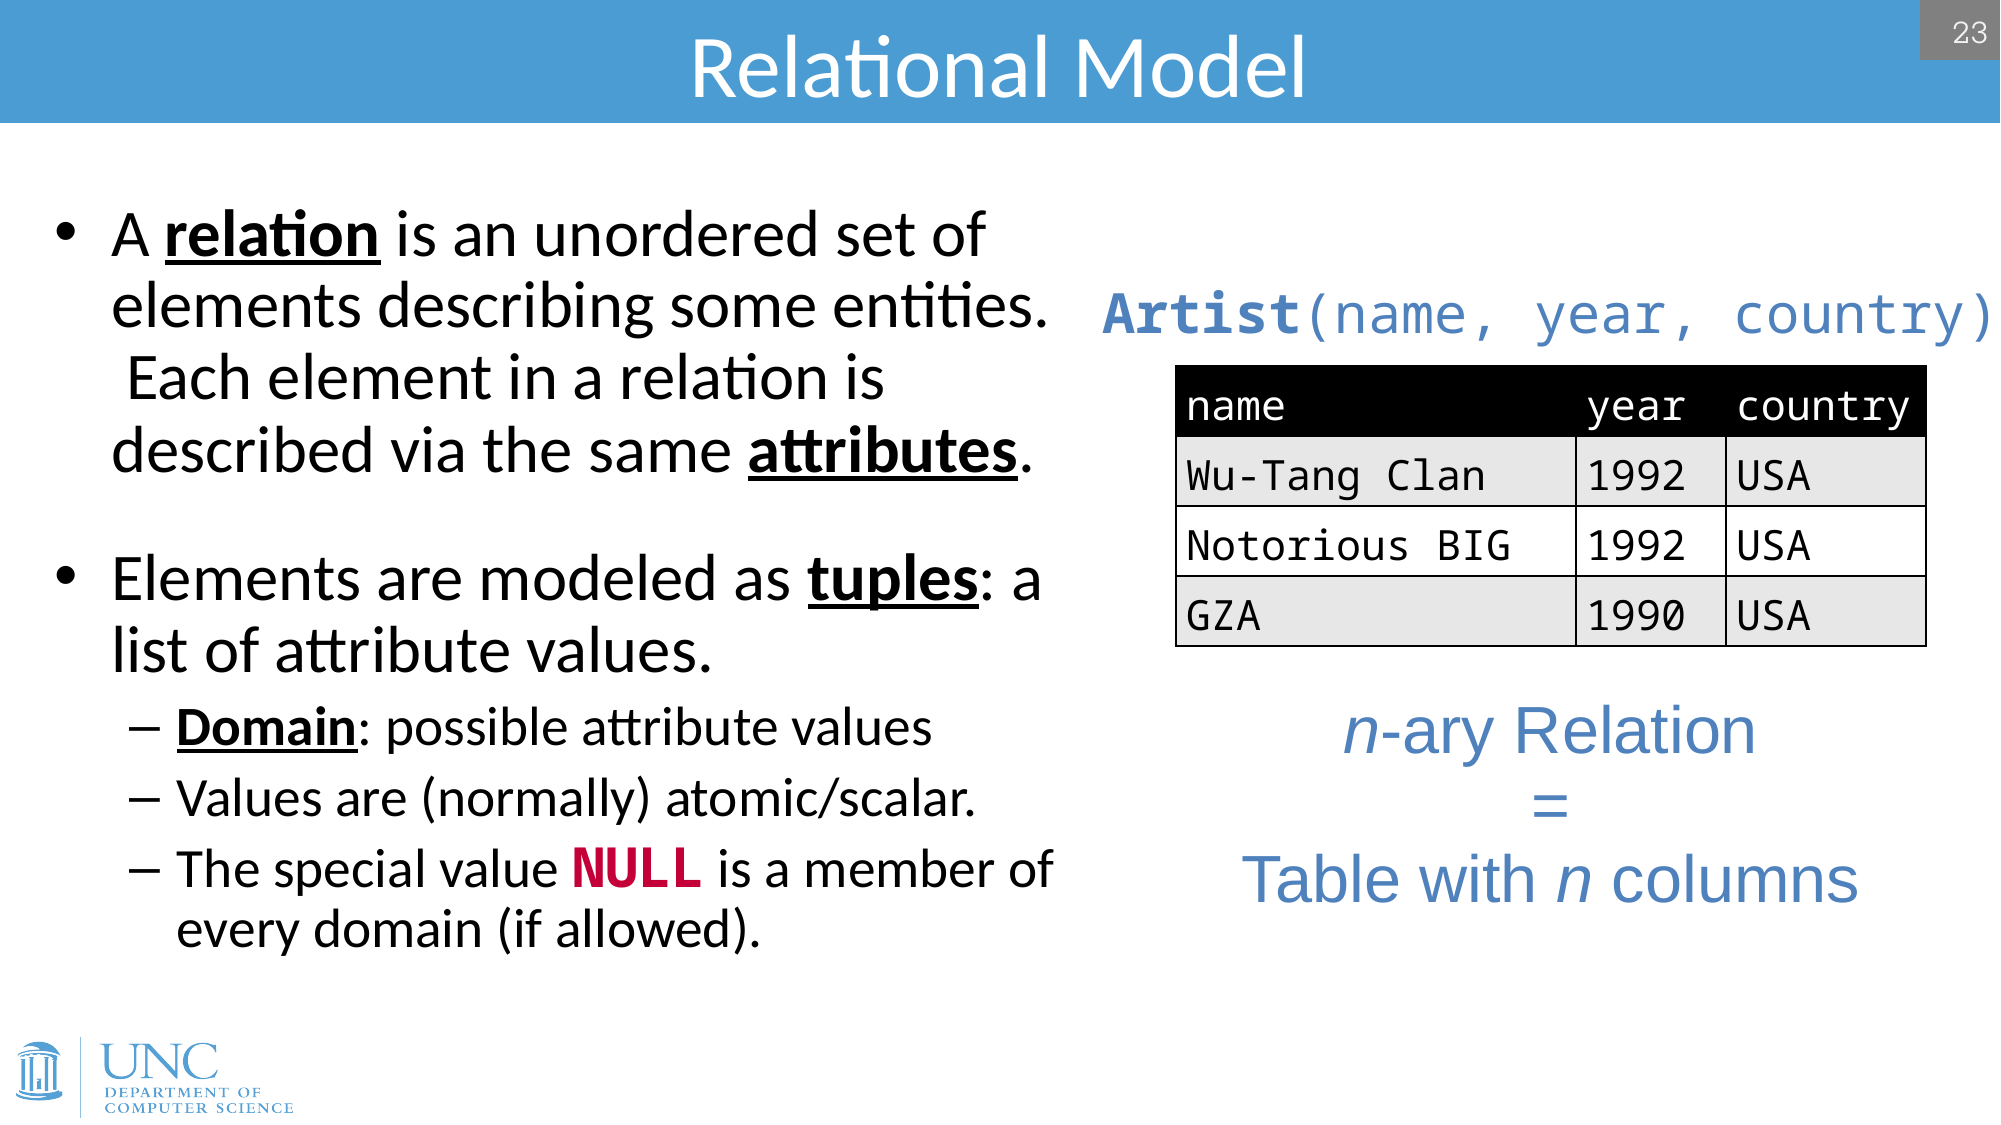

# Relational Model
23
A relation is an unordered set of elements describing some entities.  Each element in a relation is described via the same attributes.

Elements are modeled as tuples: a list of attribute values.
Domain: possible attribute values
Values are (normally) atomic/scalar.
The special value NULL is a member of every domain (if allowed).

Artist(name, year, country)
| name | year | country |
| --- | --- | --- |
| Wu-Tang Clan | 1992 | USA |
| Notorious BIG | 1992 | USA |
| GZA | 1990 | USA |
n-ary Relation
=
Table with n columns